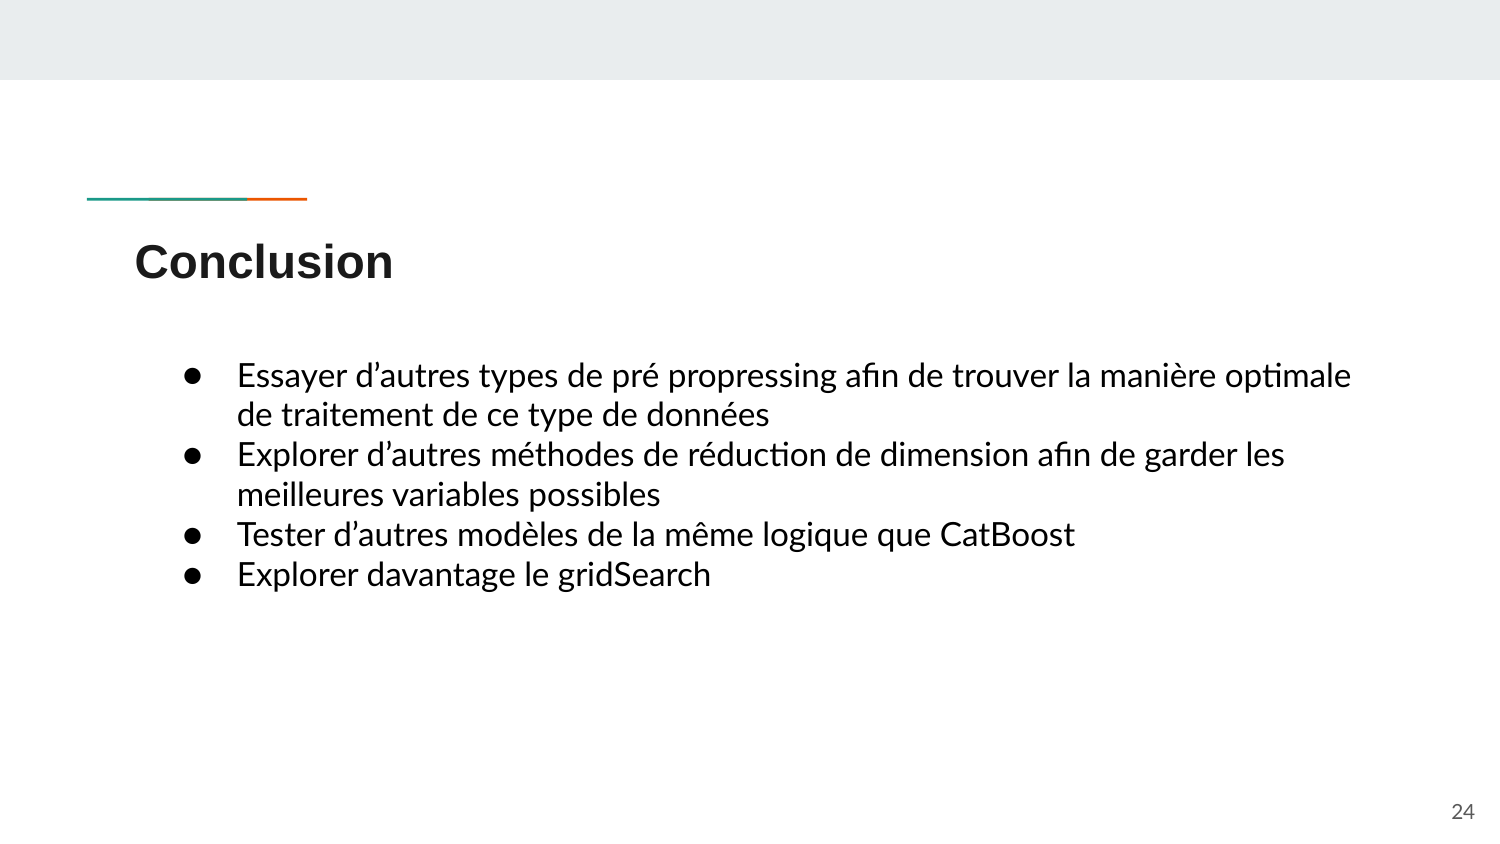

# Conclusion
Essayer d’autres types de pré propressing afin de trouver la manière optimale de traitement de ce type de données
Explorer d’autres méthodes de réduction de dimension afin de garder les meilleures variables possibles
Tester d’autres modèles de la même logique que CatBoost
Explorer davantage le gridSearch
24